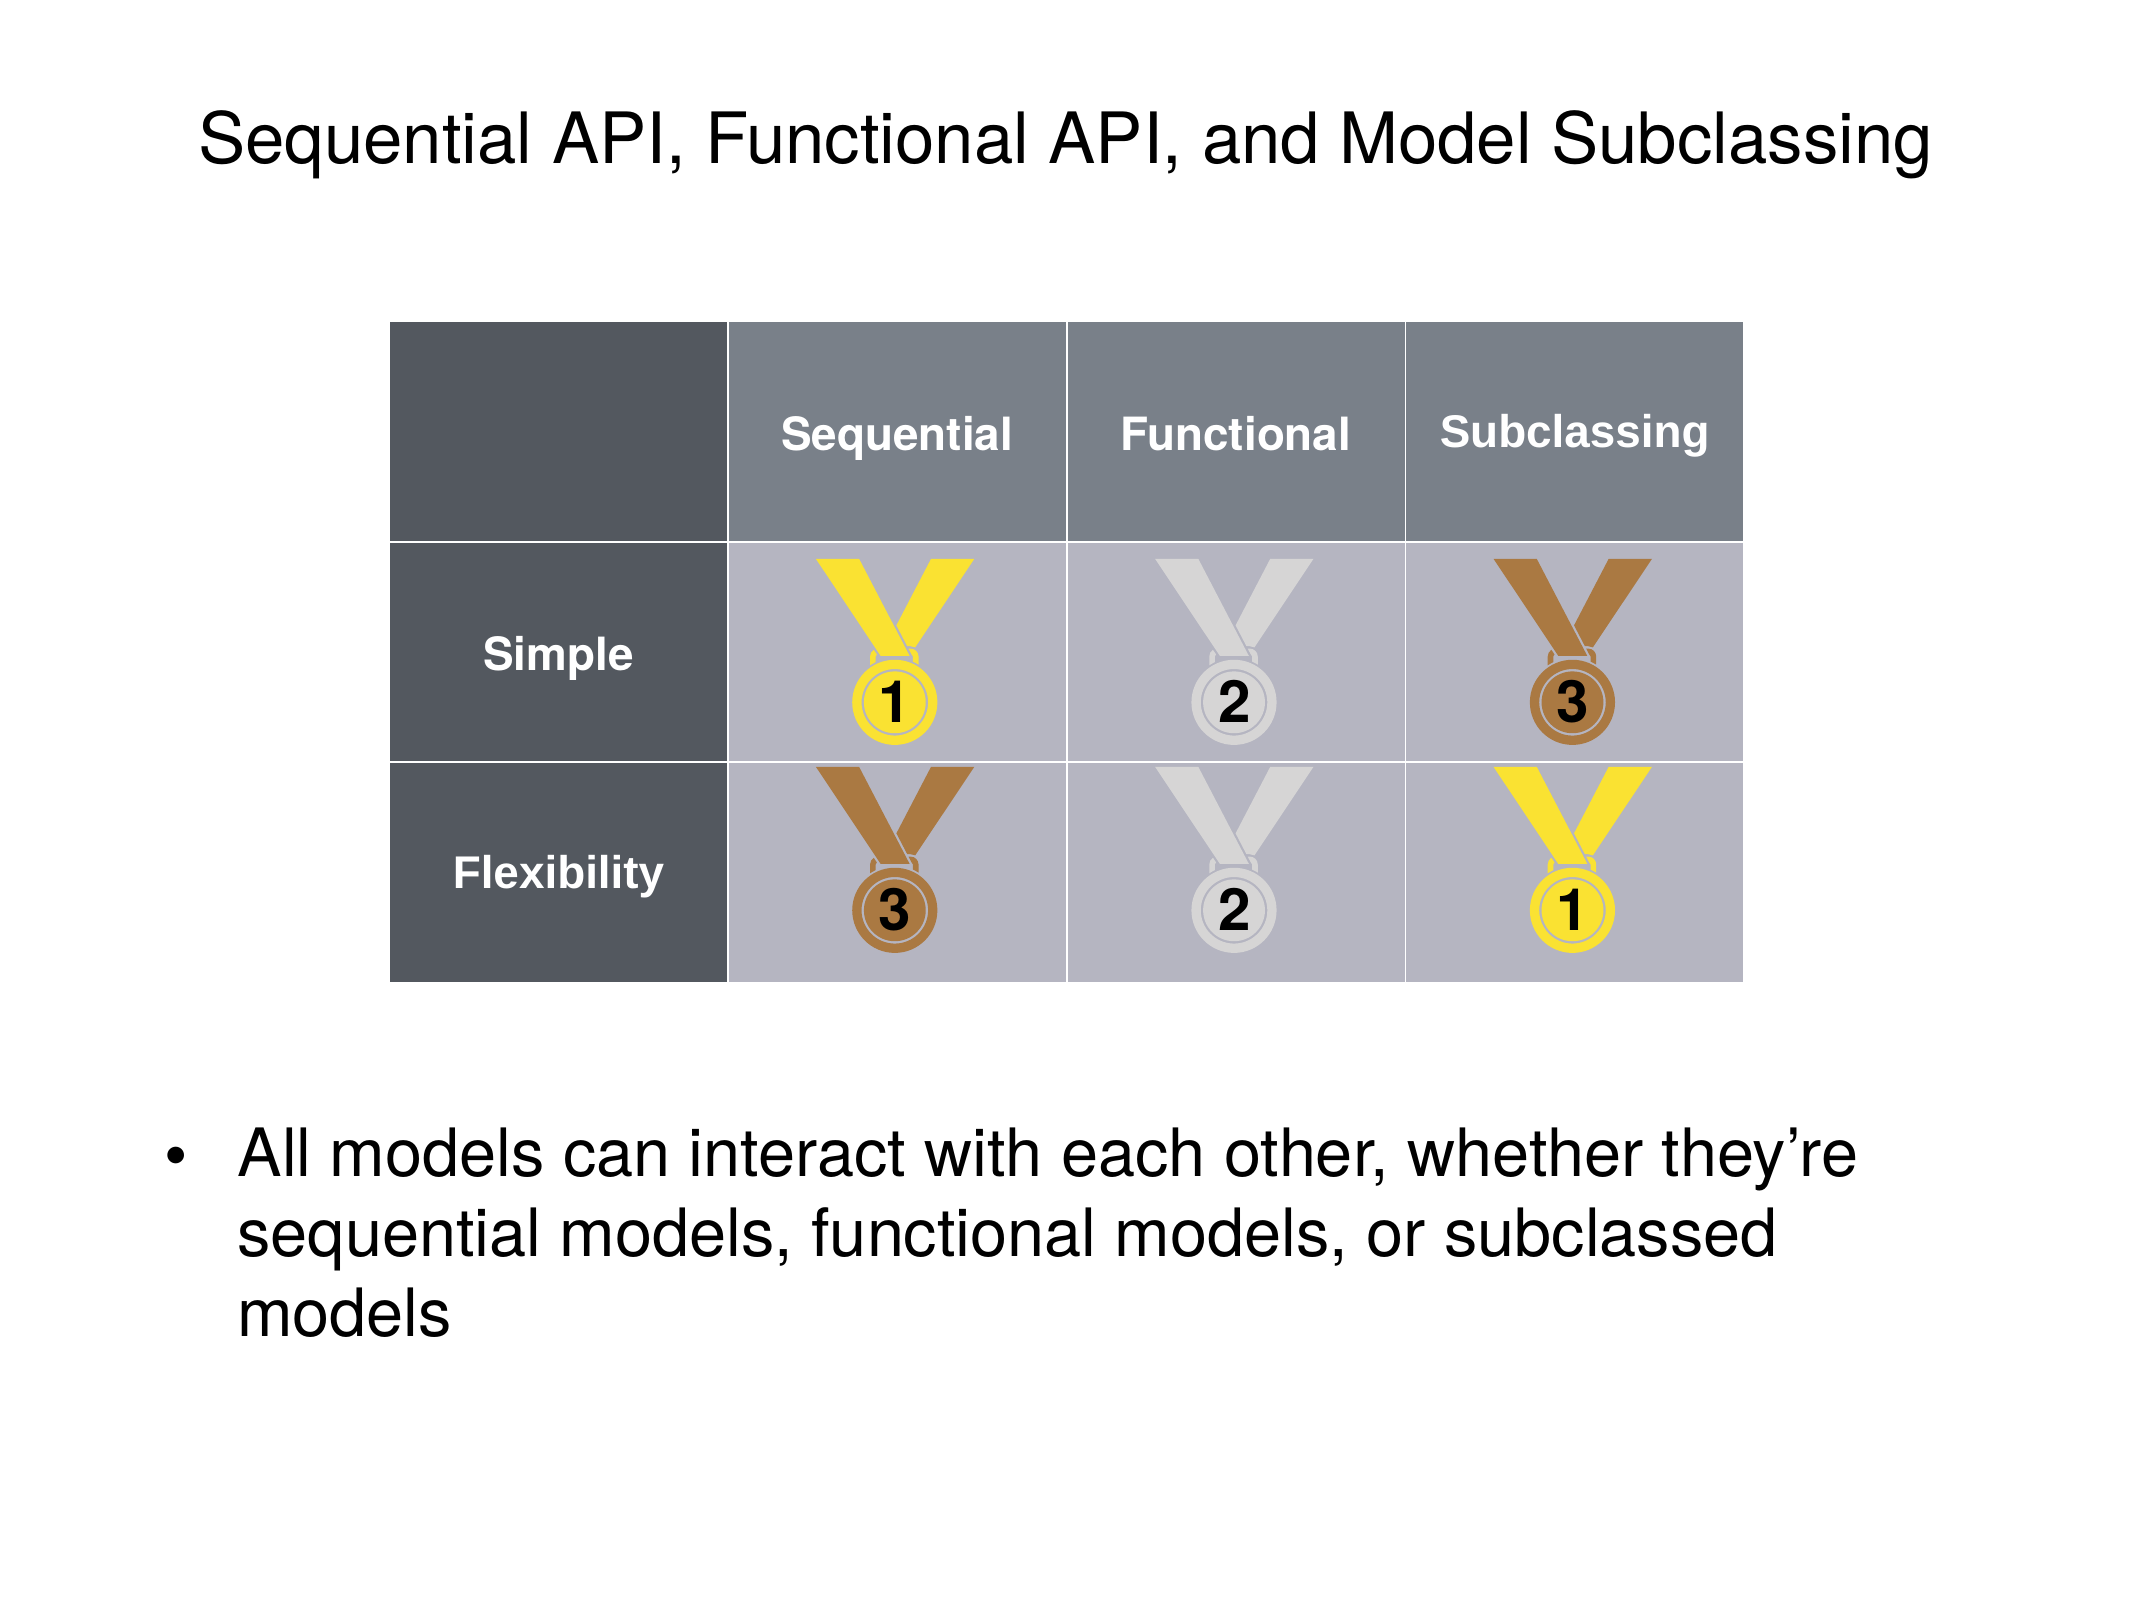

# Sequential API, Functional API, and Model Subclassing

All models can interact with each other, whether they’re sequential models, functional models, or subclassed models
|  | Sequential | Functional | Subclassing |
| --- | --- | --- | --- |
| Simple |  |  |  |
| Flexibility |  |  |  |

1

2

3

3

2

1